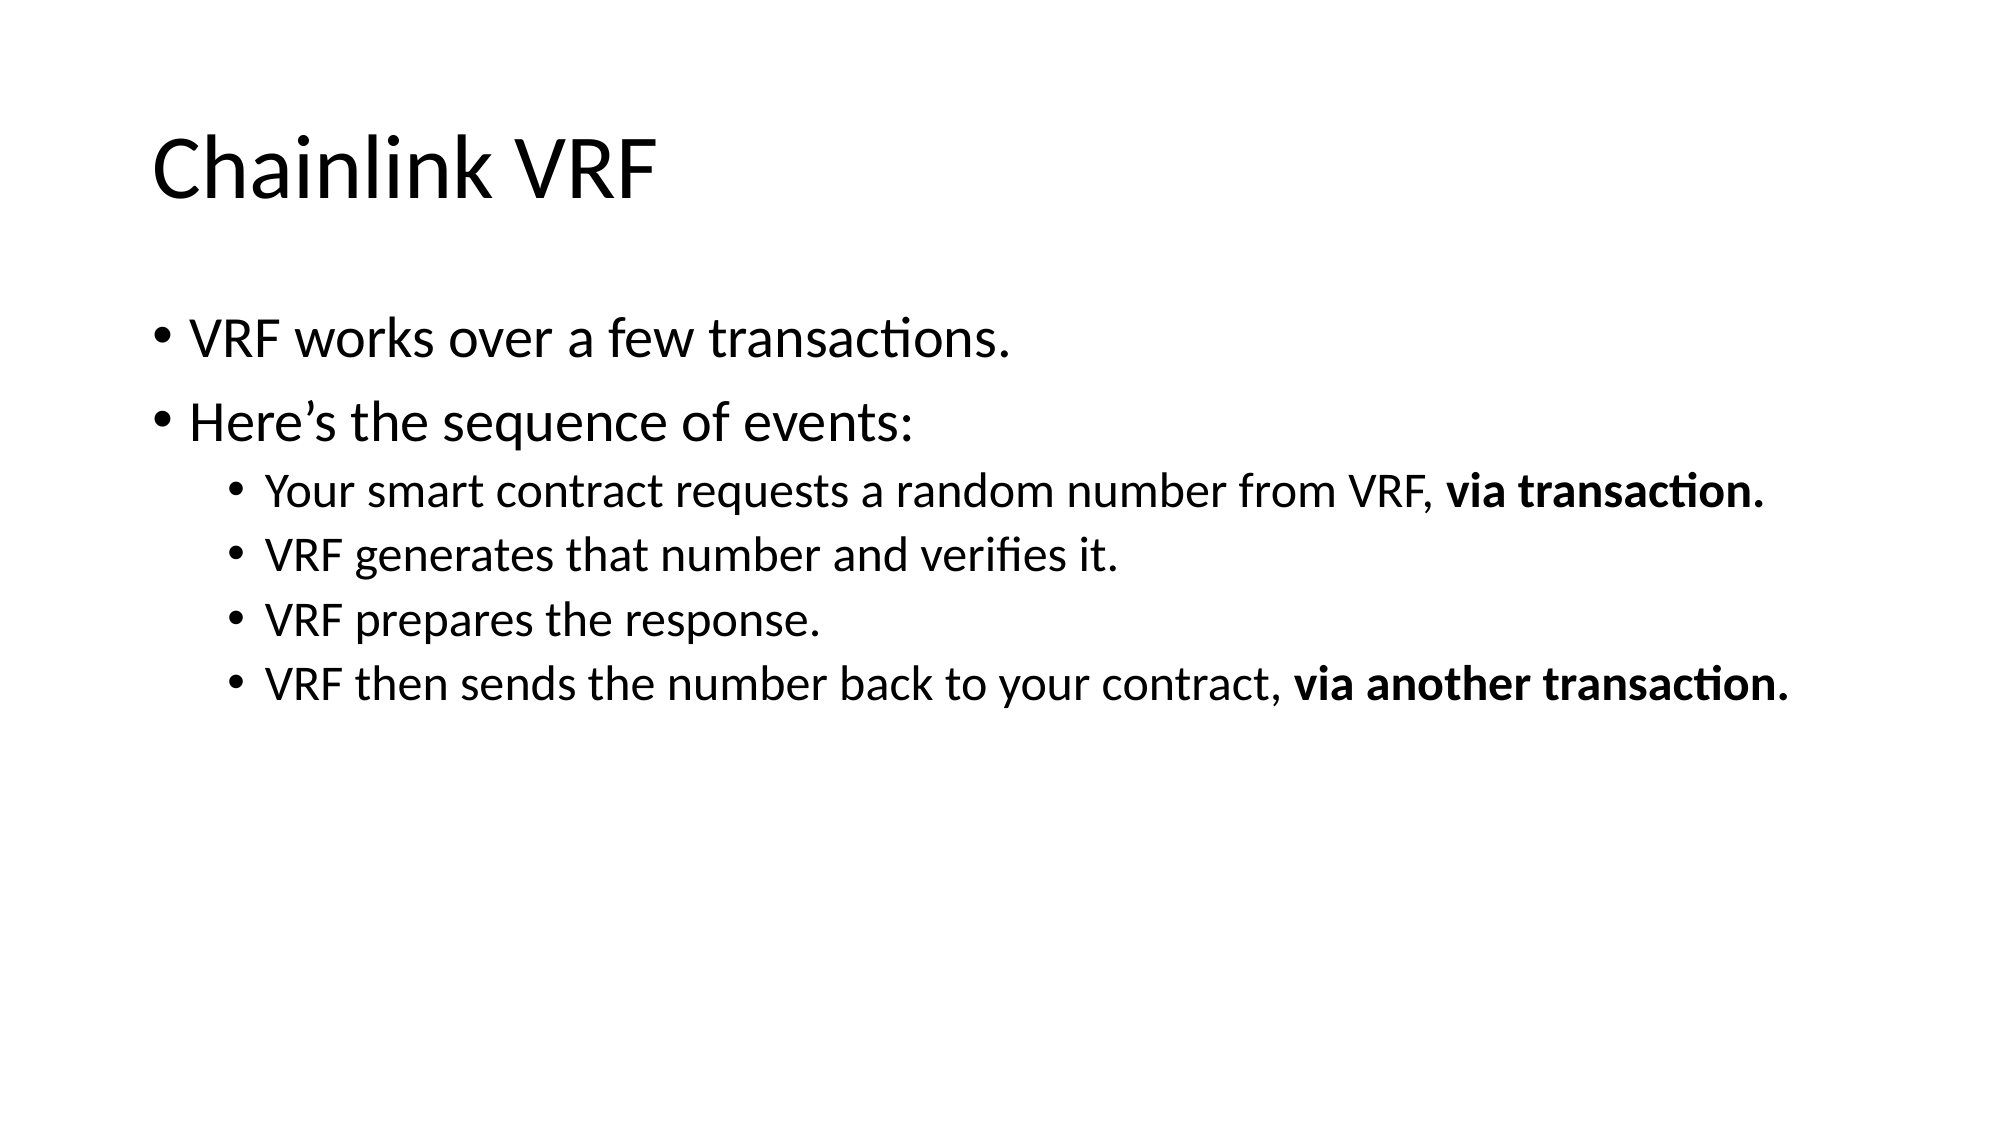

# Chainlink VRF
VRF works over a few transactions.
Here’s the sequence of events:
Your smart contract requests a random number from VRF, via transaction.
VRF generates that number and verifies it.
VRF prepares the response.
VRF then sends the number back to your contract, via another transaction.